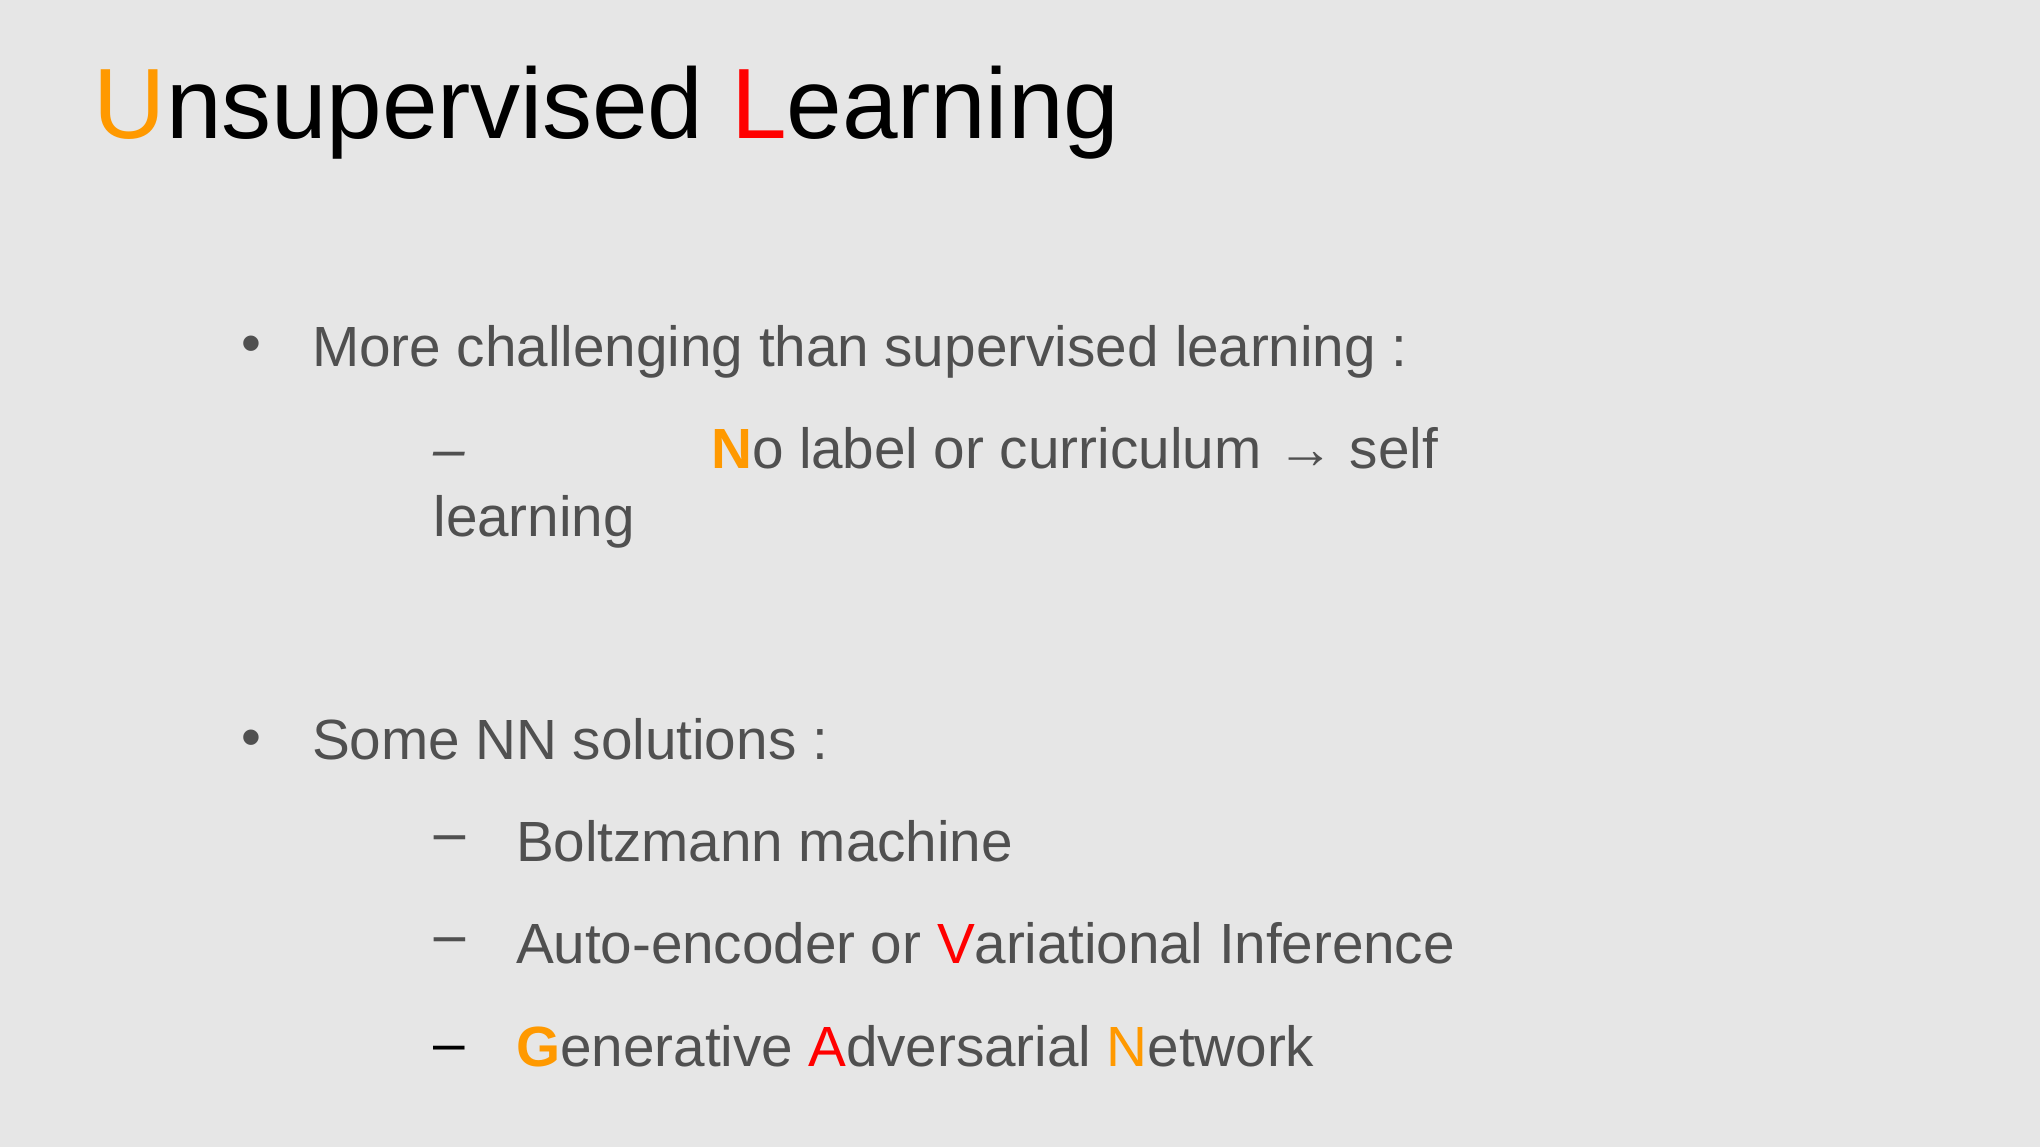

# Unsupervised Learning
More challenging than supervised learning :
–	No label or curriculum → self learning

Some NN solutions :
Boltzmann machine
Auto-encoder or Variational Inference
Generative Adversarial Network